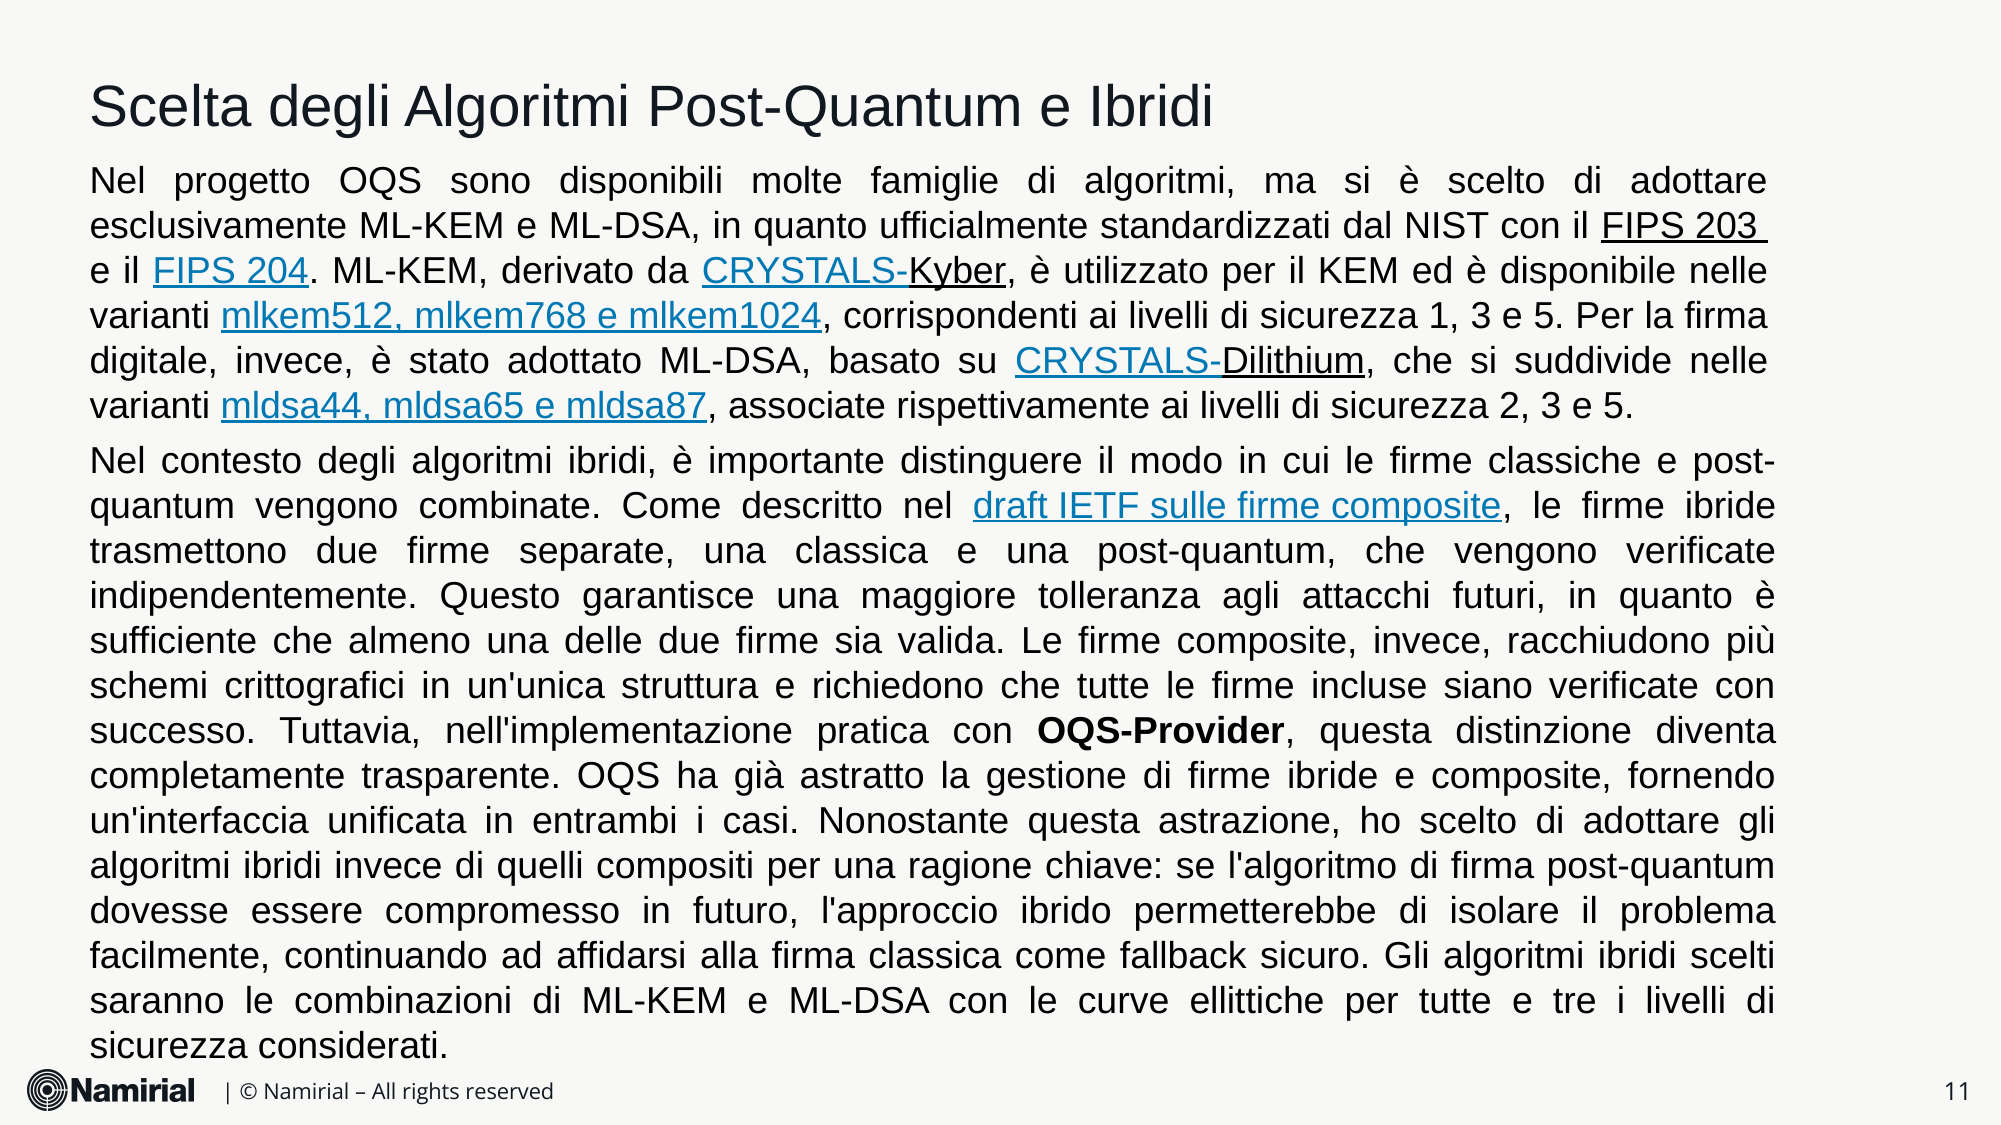

# Scelta degli Algoritmi Post-Quantum e Ibridi
Nel progetto OQS sono disponibili molte famiglie di algoritmi, ma si è scelto di adottare esclusivamente ML-KEM e ML-DSA, in quanto ufficialmente standardizzati dal NIST con il FIPS 203 e il FIPS 204. ML-KEM, derivato da CRYSTALS-Kyber, è utilizzato per il KEM ed è disponibile nelle varianti mlkem512, mlkem768 e mlkem1024, corrispondenti ai livelli di sicurezza 1, 3 e 5. Per la firma digitale, invece, è stato adottato ML-DSA, basato su CRYSTALS-Dilithium, che si suddivide nelle varianti mldsa44, mldsa65 e mldsa87, associate rispettivamente ai livelli di sicurezza 2, 3 e 5.

Nel contesto degli algoritmi ibridi, è importante distinguere il modo in cui le firme classiche e post-quantum vengono combinate. Come descritto nel draft IETF sulle firme composite, le firme ibride trasmettono due firme separate, una classica e una post-quantum, che vengono verificate indipendentemente. Questo garantisce una maggiore tolleranza agli attacchi futuri, in quanto è sufficiente che almeno una delle due firme sia valida. Le firme composite, invece, racchiudono più schemi crittografici in un'unica struttura e richiedono che tutte le firme incluse siano verificate con successo. Tuttavia, nell'implementazione pratica con OQS-Provider, questa distinzione diventa completamente trasparente. OQS ha già astratto la gestione di firme ibride e composite, fornendo un'interfaccia unificata in entrambi i casi. Nonostante questa astrazione, ho scelto di adottare gli algoritmi ibridi invece di quelli compositi per una ragione chiave: se l'algoritmo di firma post-quantum dovesse essere compromesso in futuro, l'approccio ibrido permetterebbe di isolare il problema facilmente, continuando ad affidarsi alla firma classica come fallback sicuro. Gli algoritmi ibridi scelti saranno le combinazioni di ML-KEM e ML-DSA con le curve ellittiche per tutte e tre i livelli di sicurezza considerati.